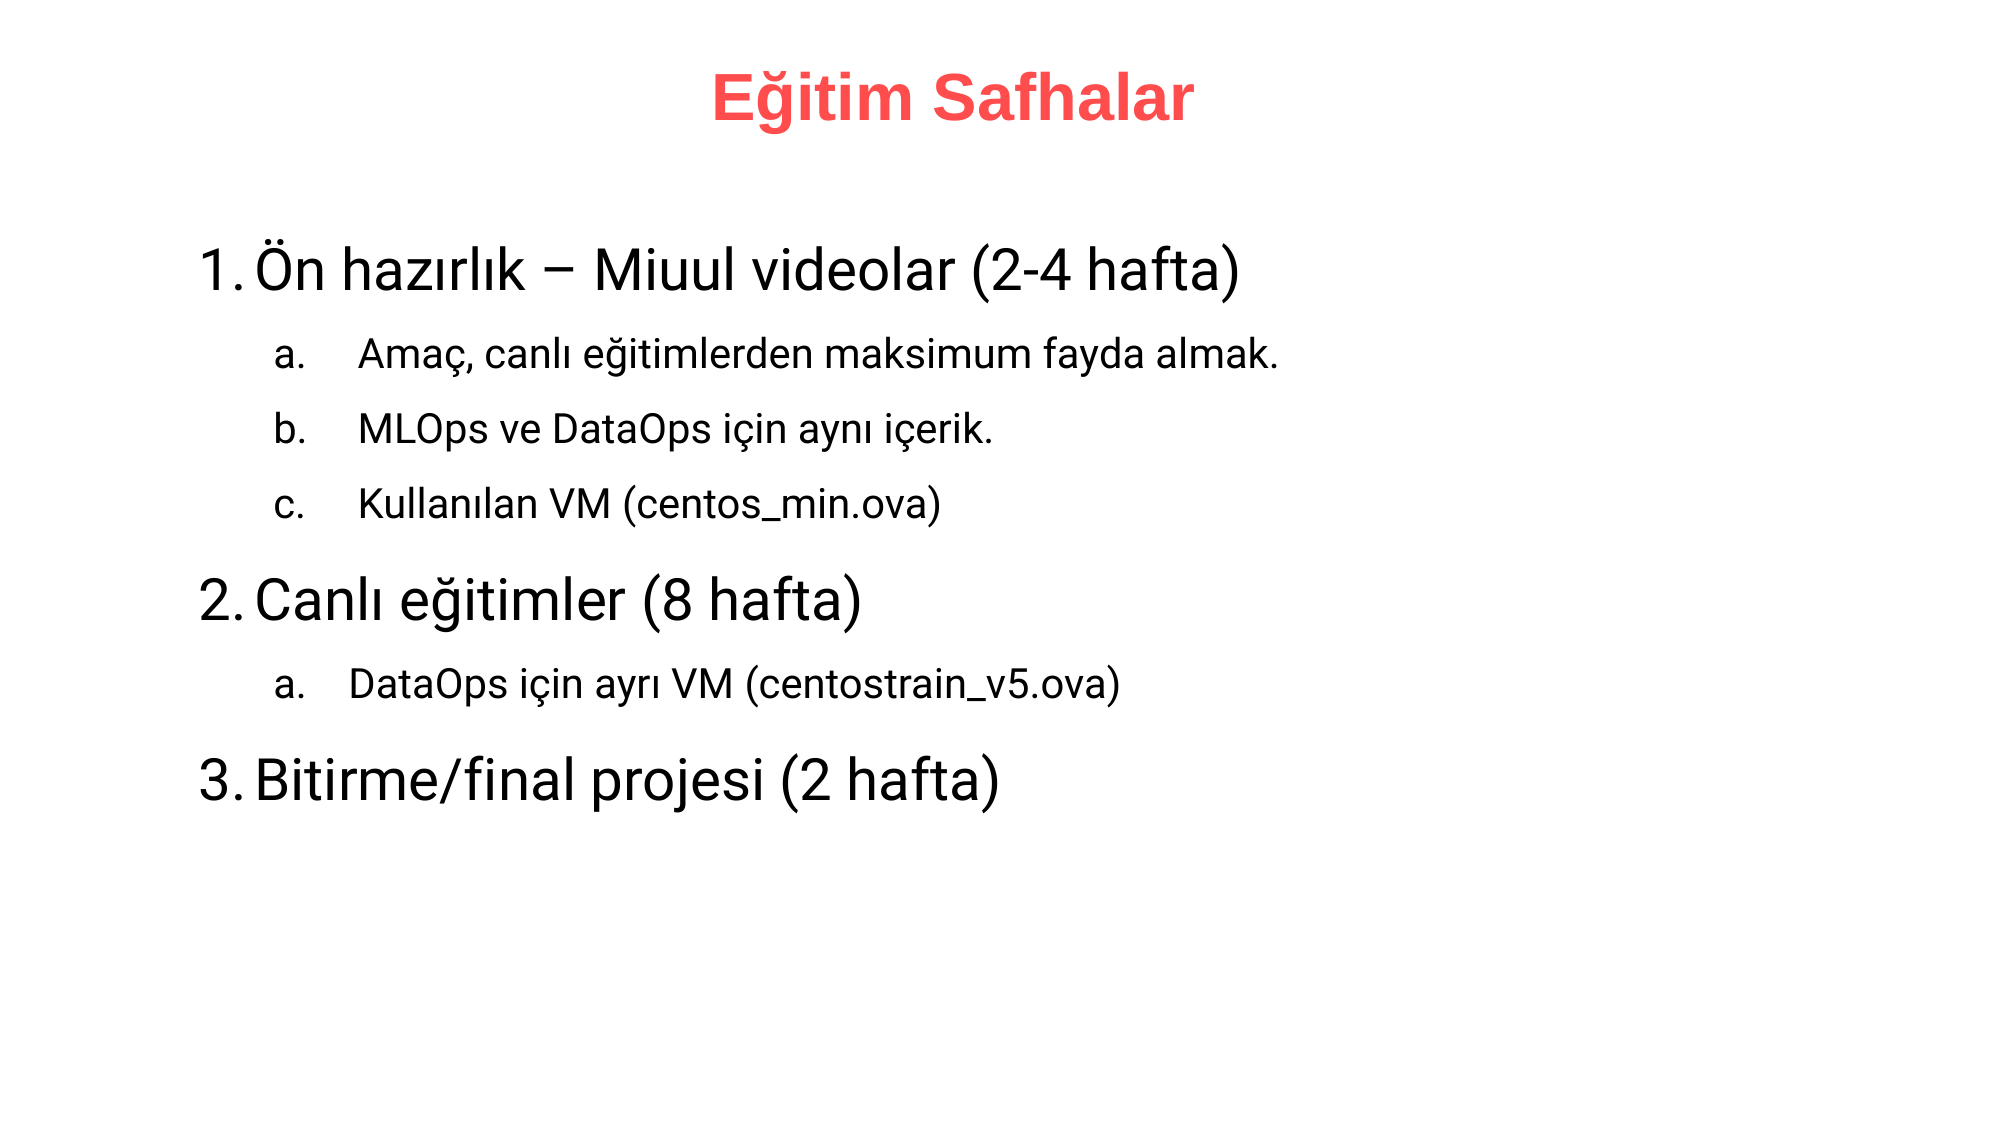

# Eğitim Safhalar
Ön hazırlık – Miuul videolar (2-4 hafta)
Amaç, canlı eğitimlerden maksimum fayda almak.
MLOps ve DataOps için aynı içerik.
Kullanılan VM (centos_min.ova)
Canlı eğitimler (8 hafta)
DataOps için ayrı VM (centostrain_v5.ova)
Bitirme/final projesi (2 hafta)